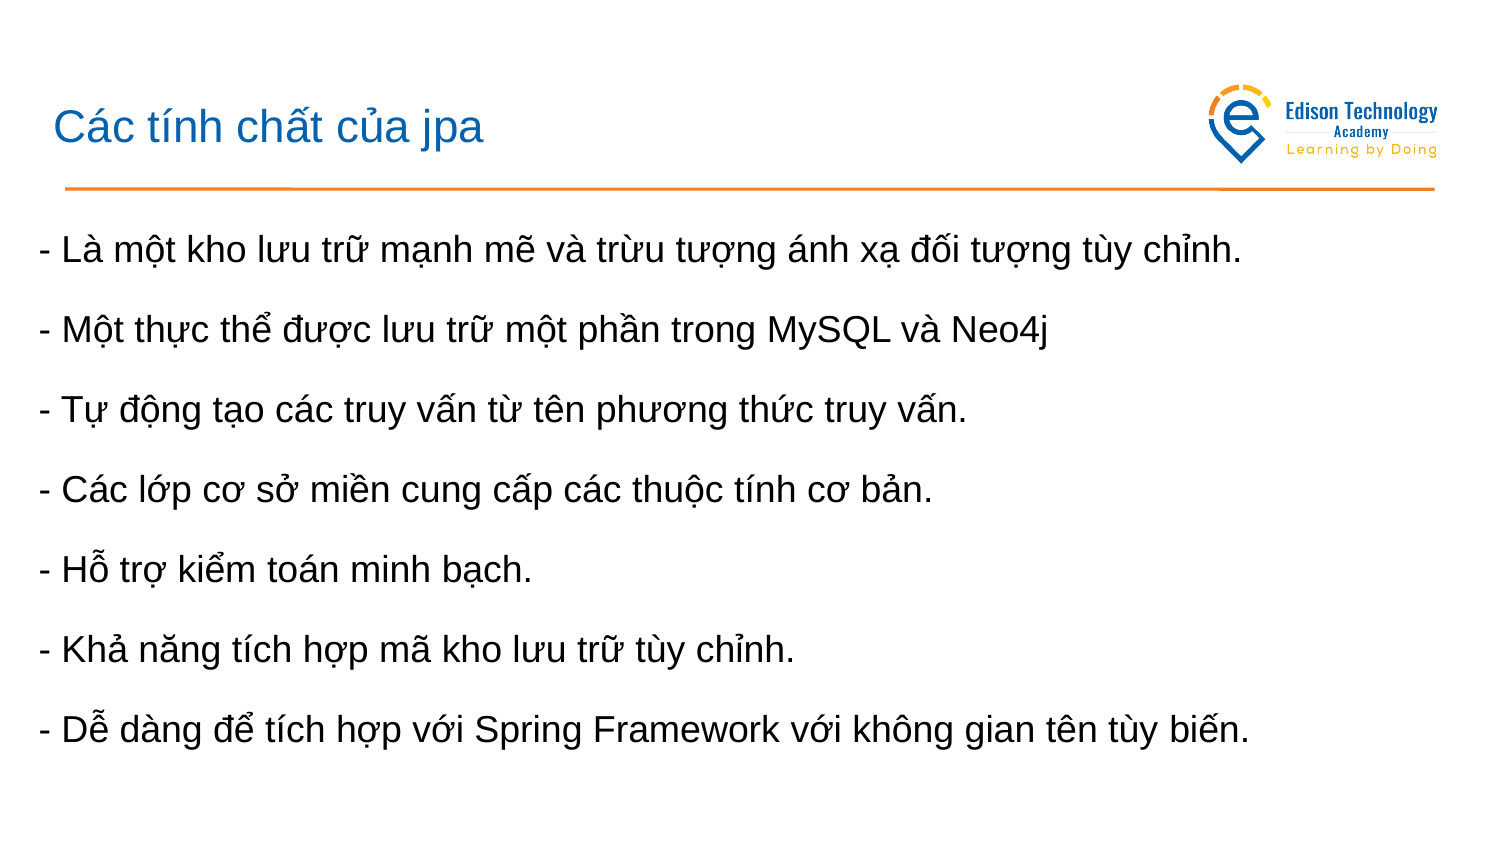

# Các tính chất của jpa
- Là một kho lưu trữ mạnh mẽ và trừu tượng ánh xạ đối tượng tùy chỉnh.
- Một thực thể được lưu trữ một phần trong MySQL và Neo4j
- Tự động tạo các truy vấn từ tên phương thức truy vấn.
- Các lớp cơ sở miền cung cấp các thuộc tính cơ bản.
- Hỗ trợ kiểm toán minh bạch.
- Khả năng tích hợp mã kho lưu trữ tùy chỉnh.
- Dễ dàng để tích hợp với Spring Framework với không gian tên tùy biến.